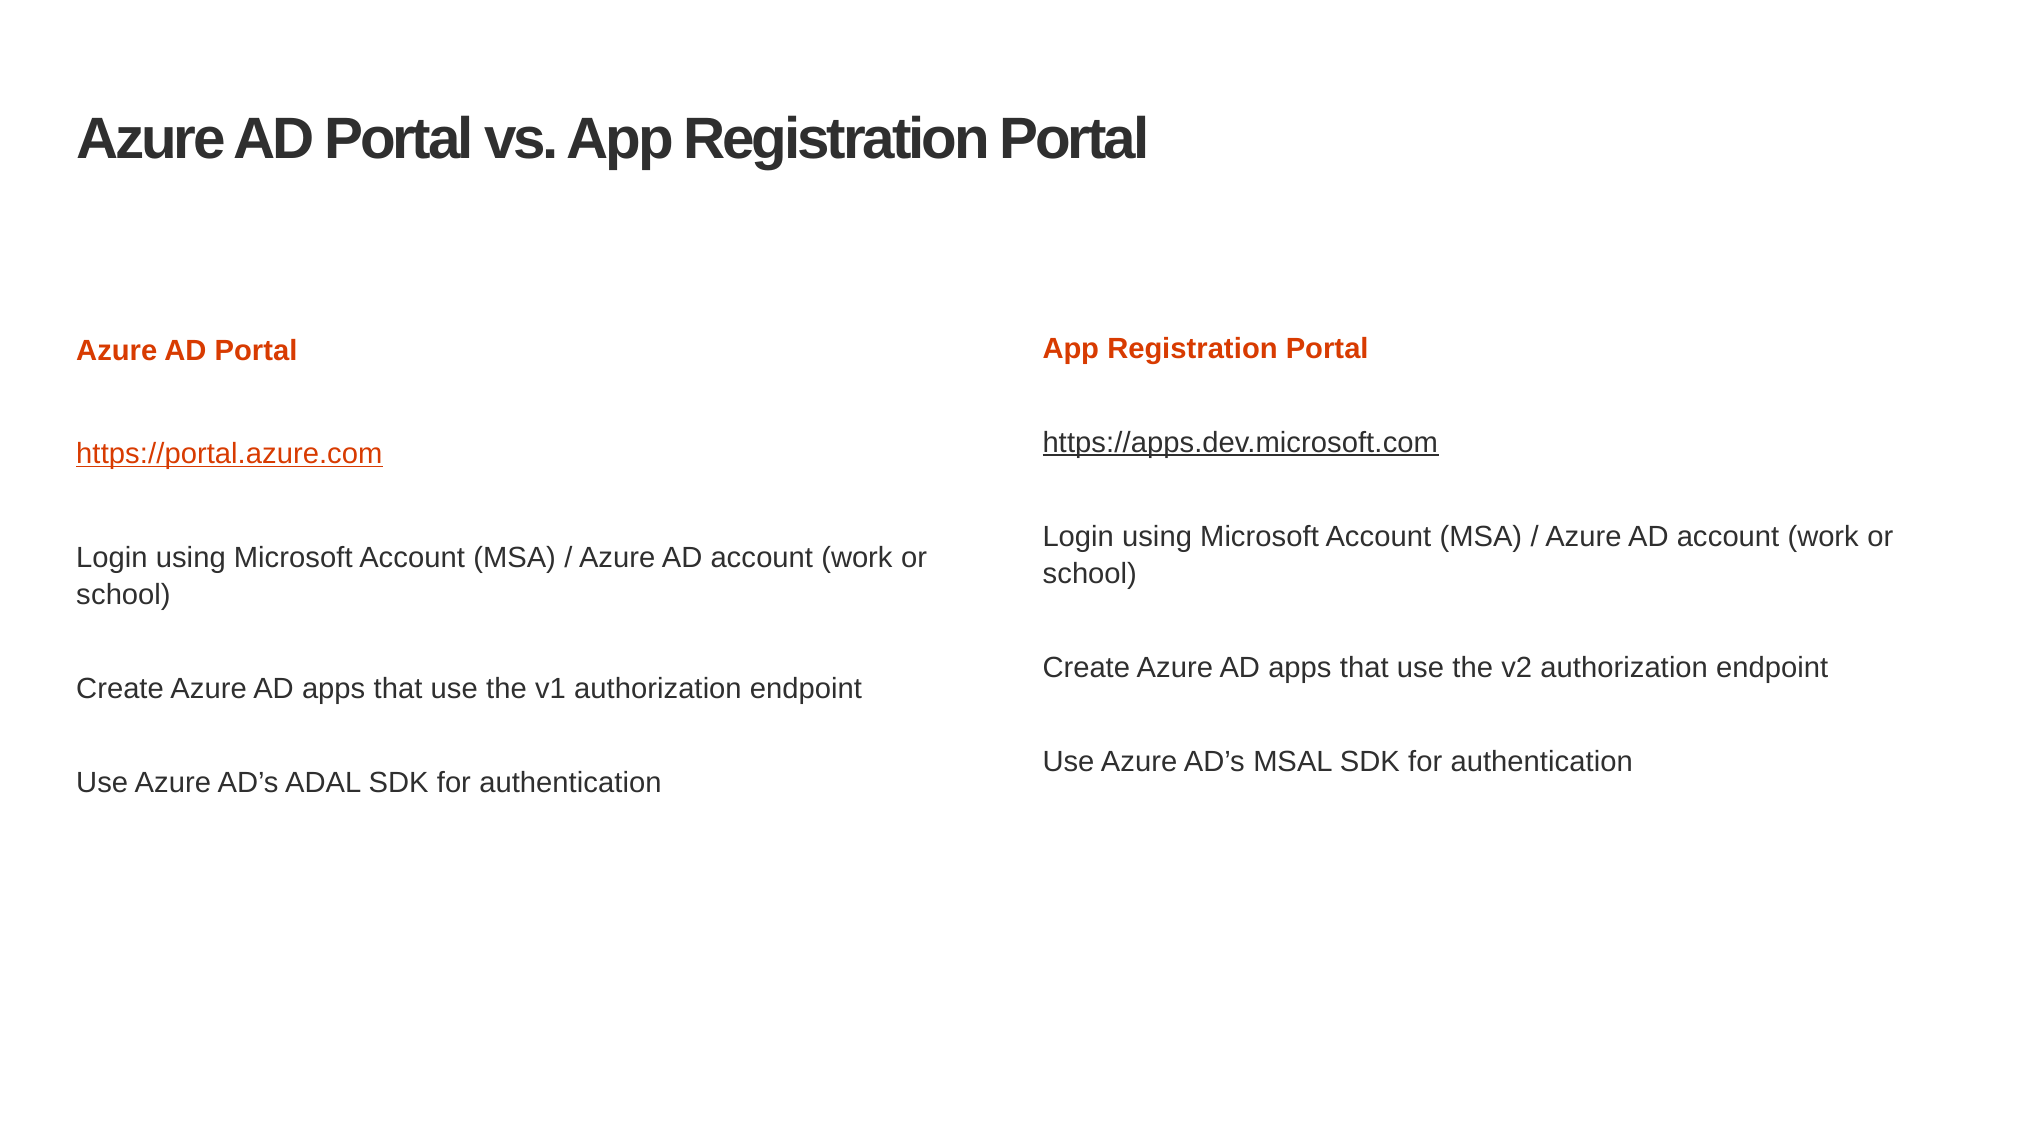

# Azure AD Portal vs. App Registration Portal
App Registration Portal

https://apps.dev.microsoft.com

Login using Microsoft Account (MSA) / Azure AD account (work or school)

Create Azure AD apps that use the v2 authorization endpoint

Use Azure AD’s MSAL SDK for authentication

Azure AD Portal

https://portal.azure.com

Login using Microsoft Account (MSA) / Azure AD account (work or school)

Create Azure AD apps that use the v1 authorization endpoint

Use Azure AD’s ADAL SDK for authentication